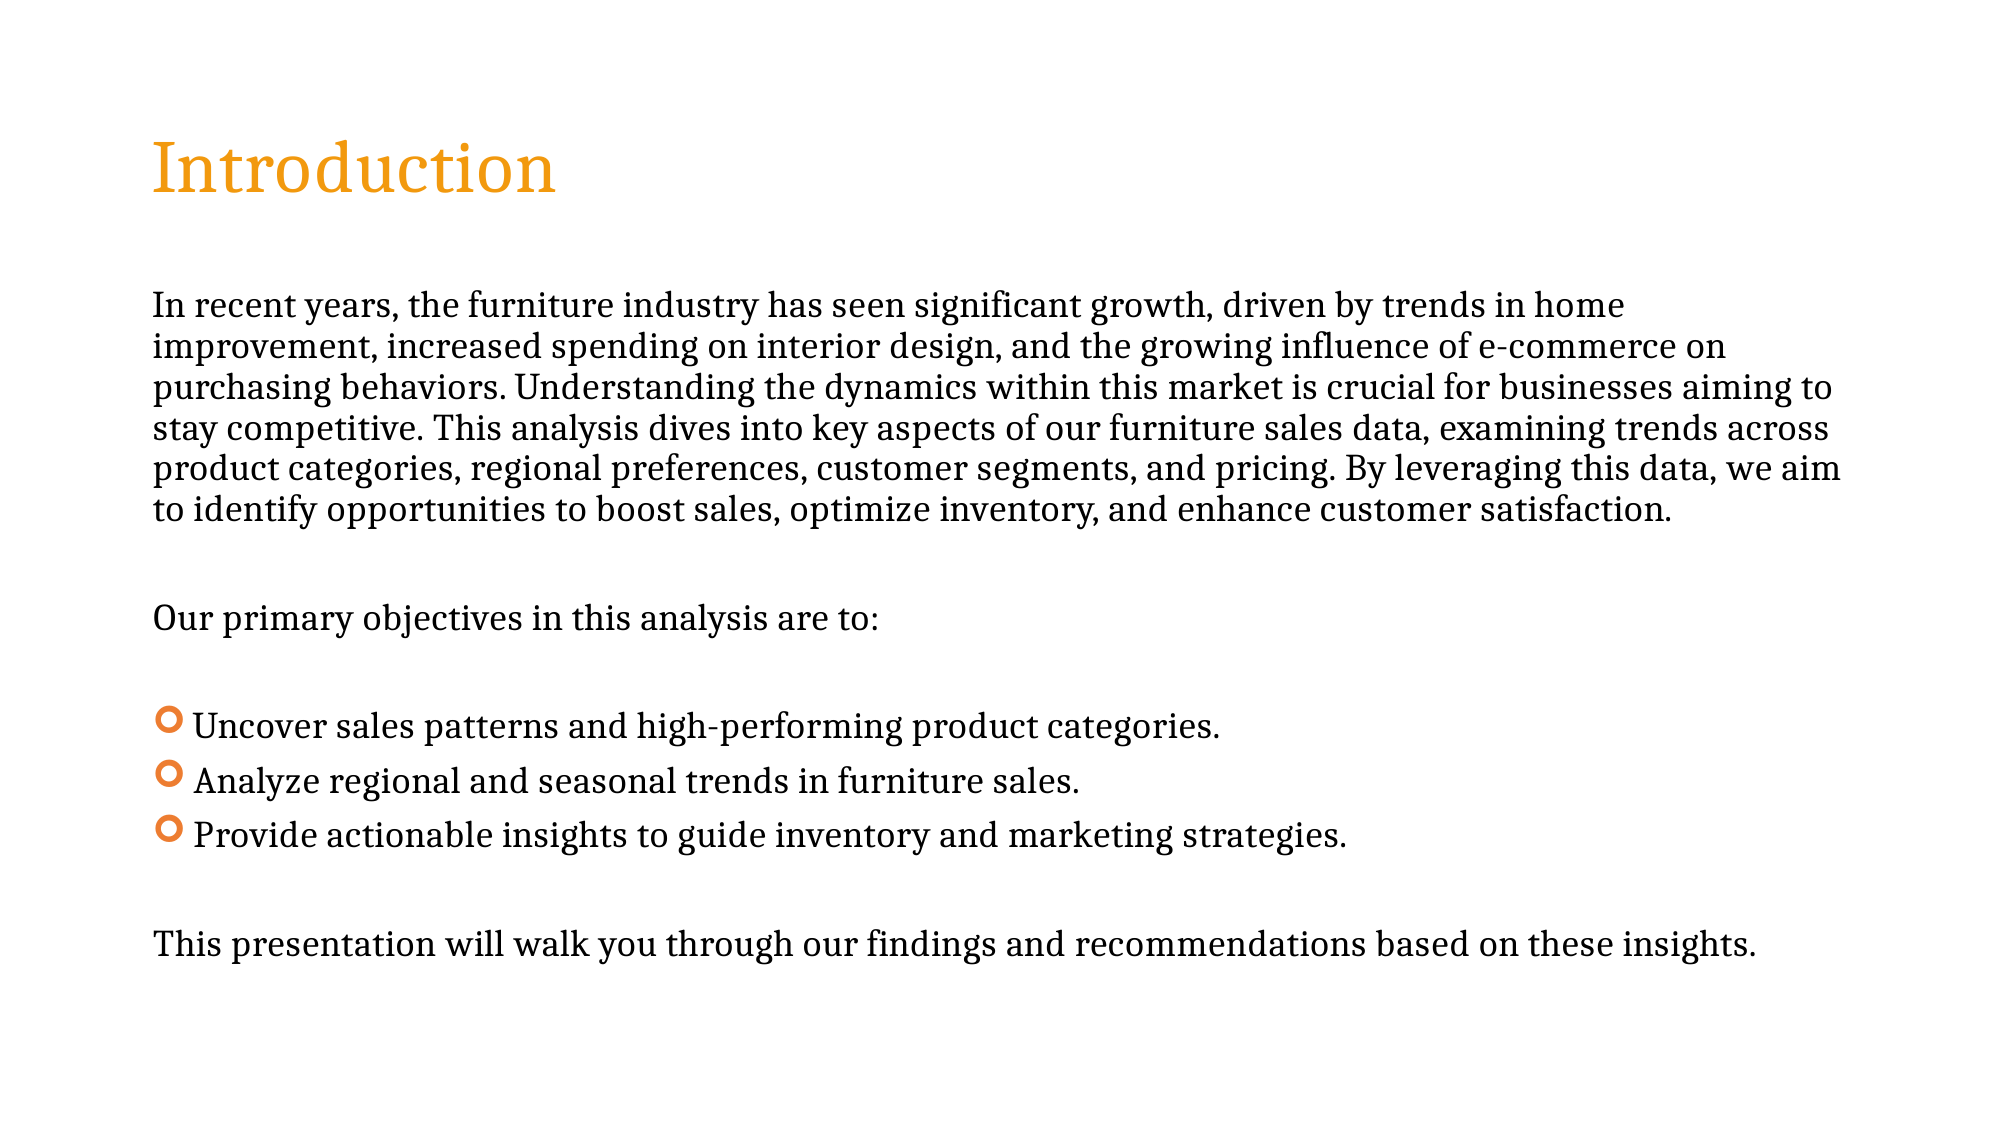

# Introduction
In recent years, the furniture industry has seen significant growth, driven by trends in home improvement, increased spending on interior design, and the growing influence of e-commerce on purchasing behaviors. Understanding the dynamics within this market is crucial for businesses aiming to stay competitive. This analysis dives into key aspects of our furniture sales data, examining trends across product categories, regional preferences, customer segments, and pricing. By leveraging this data, we aim to identify opportunities to boost sales, optimize inventory, and enhance customer satisfaction.

Our primary objectives in this analysis are to:

Uncover sales patterns and high-performing product categories.
Analyze regional and seasonal trends in furniture sales.
Provide actionable insights to guide inventory and marketing strategies.

This presentation will walk you through our findings and recommendations based on these insights.